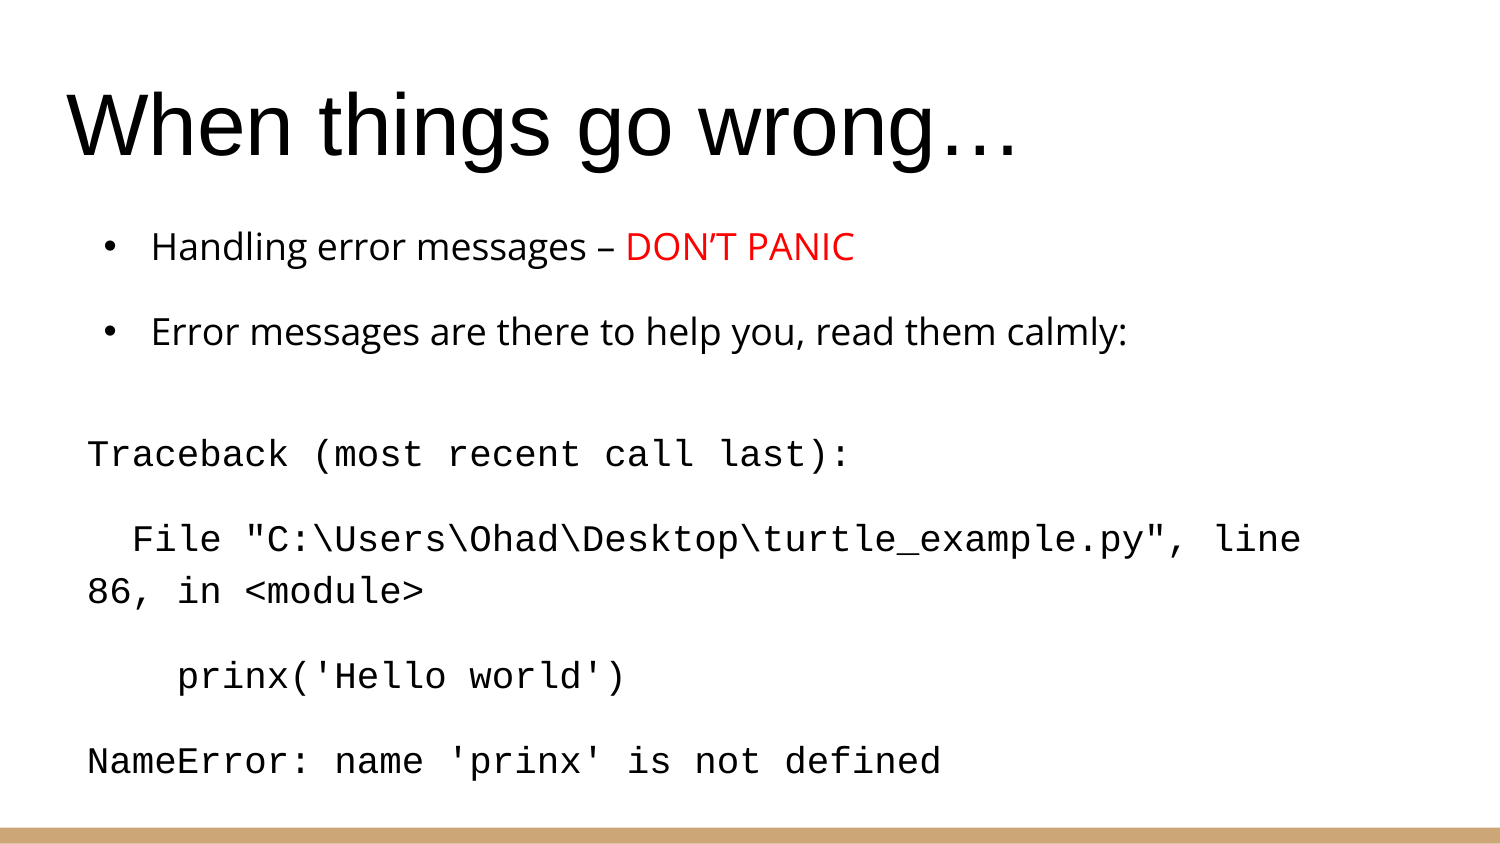

# When things go wrong…
Handling error messages – DON’T PANIC
Error messages are there to help you, read them calmly:
Traceback (most recent call last):
  File "C:\Users\Ohad\Desktop\turtle_example.py", line 86, in <module>
    prinx('Hello world')
NameError: name 'prinx' is not defined